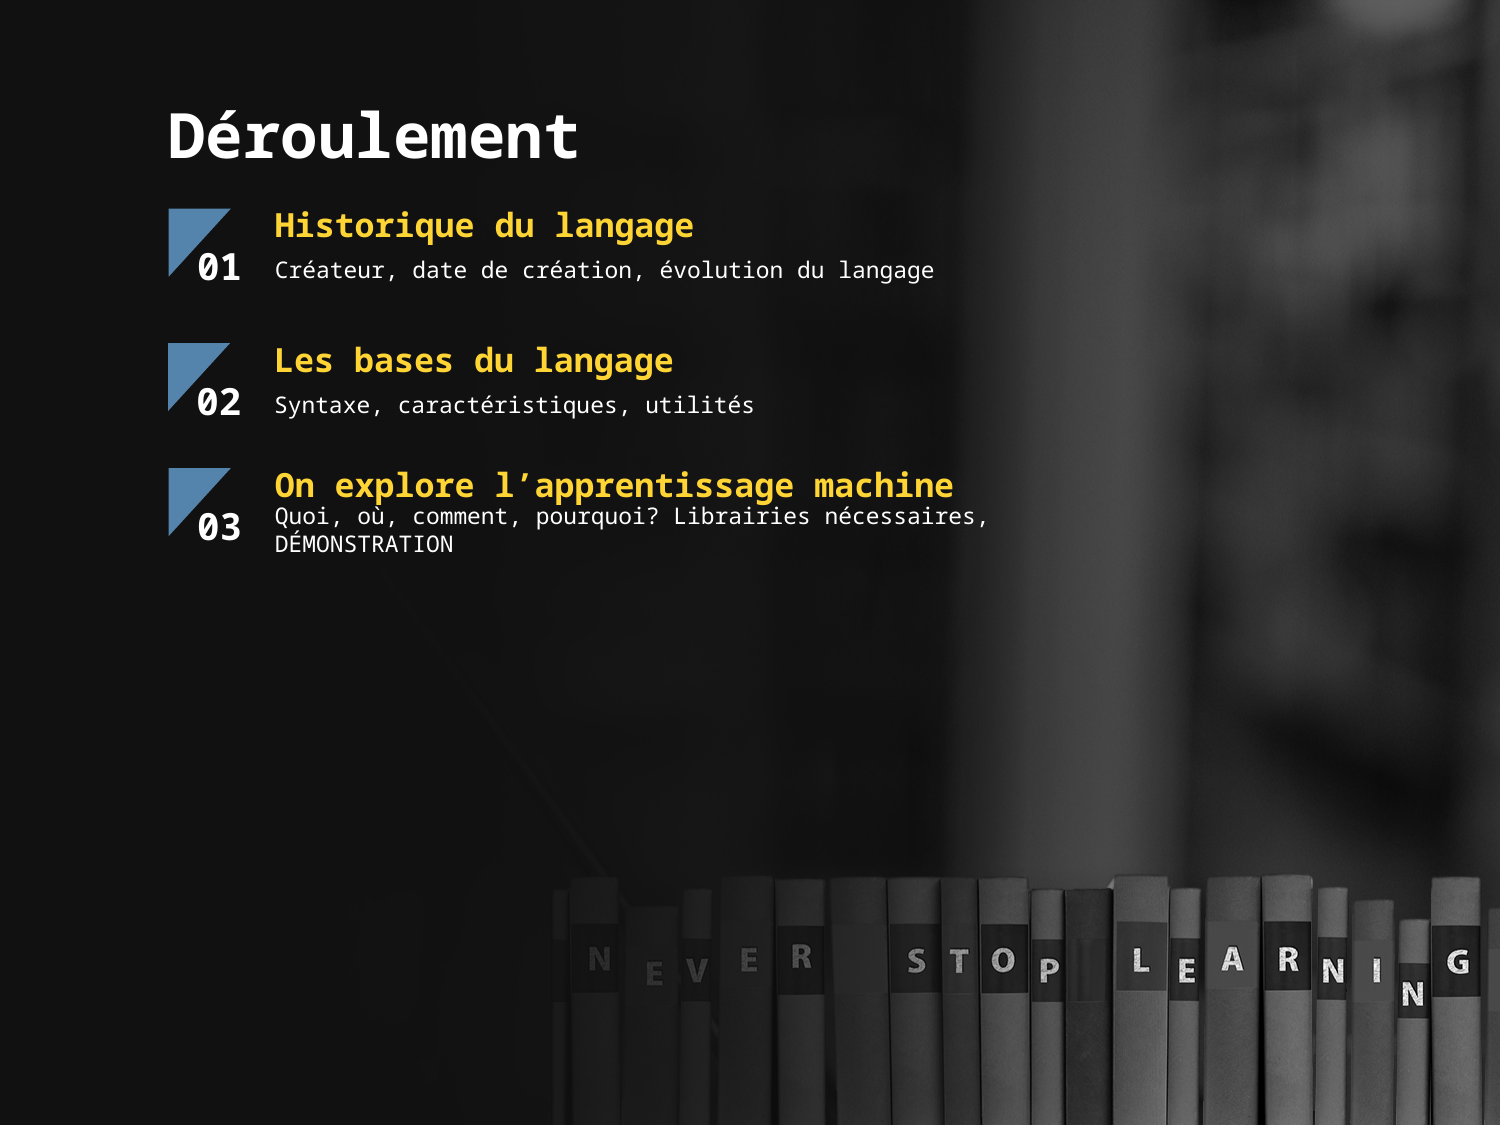

Déroulement
Historique du langage

01
Créateur, date de création, évolution du langage
Les bases du langage

02
Syntaxe, caractéristiques, utilités
On explore l’apprentissage machine

03
Quoi, où, comment, pourquoi? Librairies nécessaires, DÉMONSTRATION